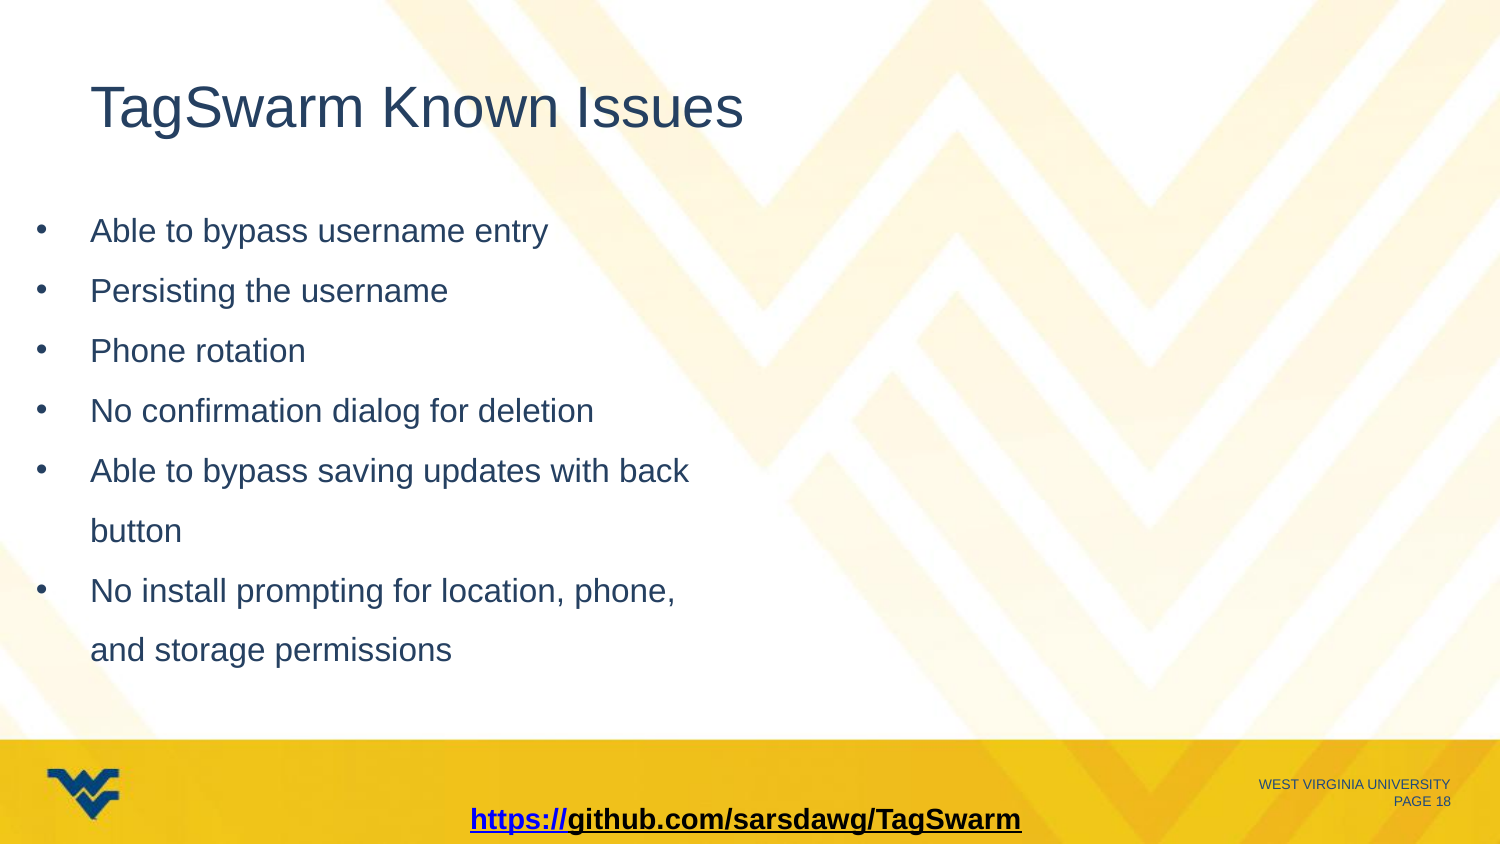

# TagSwarm Known Issues
Able to bypass username entry
Persisting the username
Phone rotation
No confirmation dialog for deletion
Able to bypass saving updates with back button
No install prompting for location, phone, and storage permissions
https://github.com/sarsdawg/TagSwarm